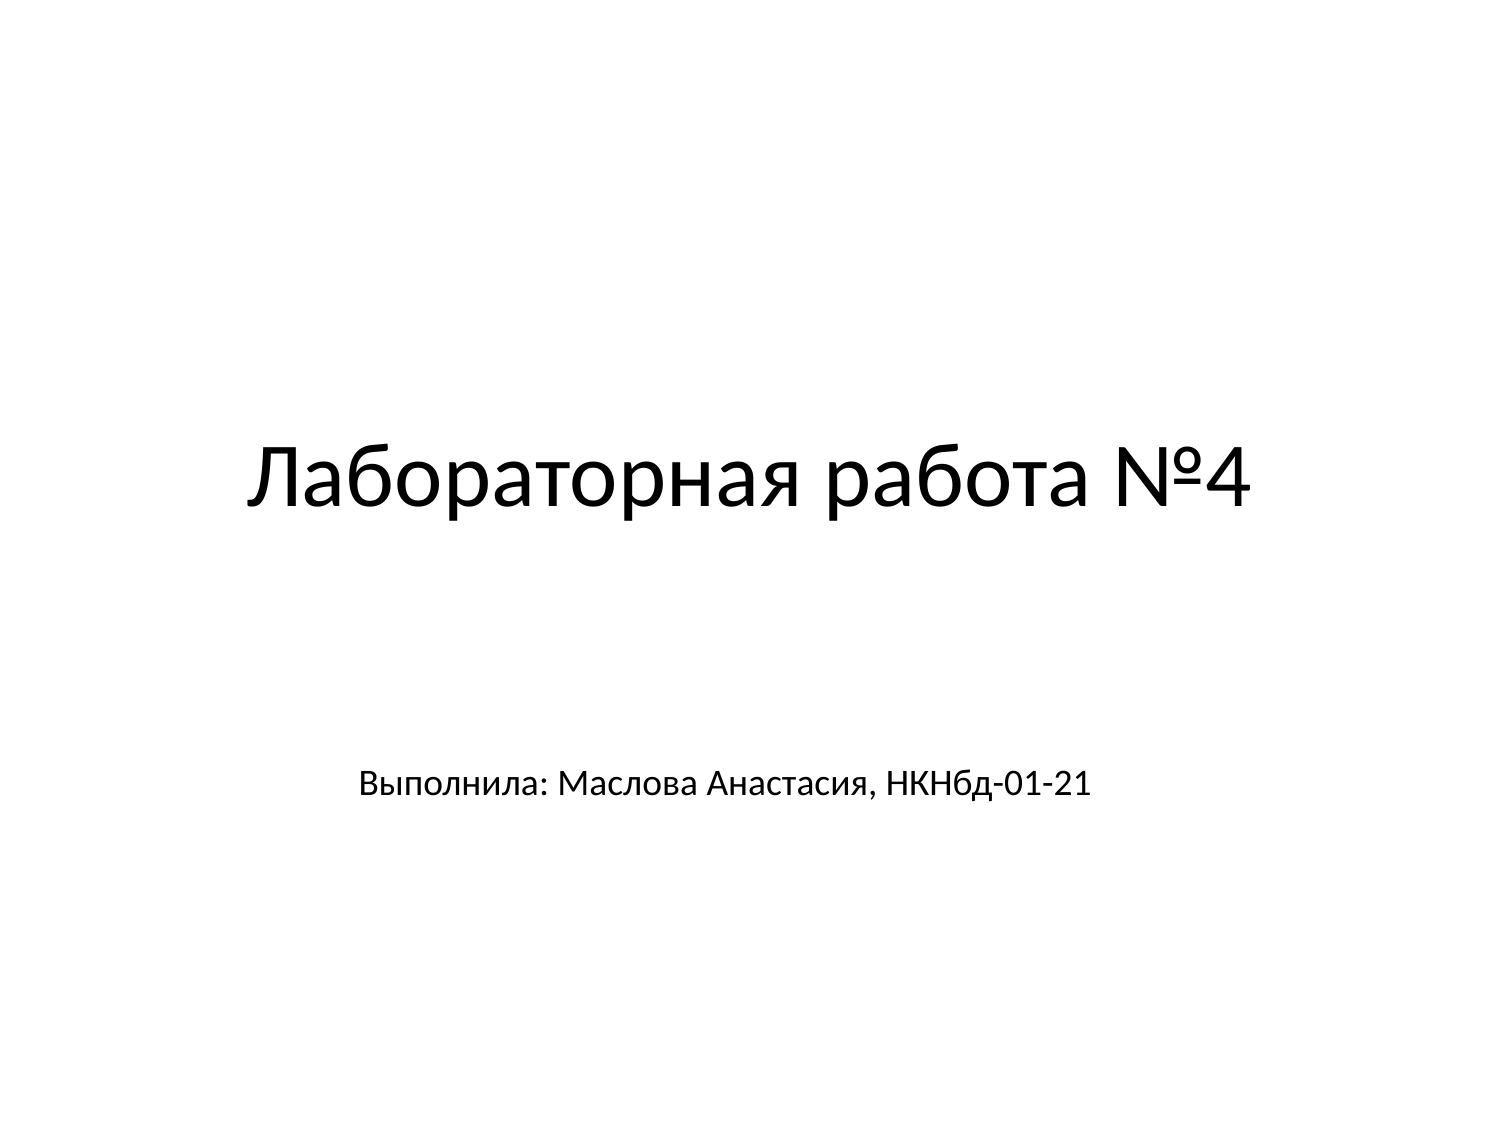

# Лабораторная работа №4

Выполнила: Маслова Анастасия, НКНбд-01-21